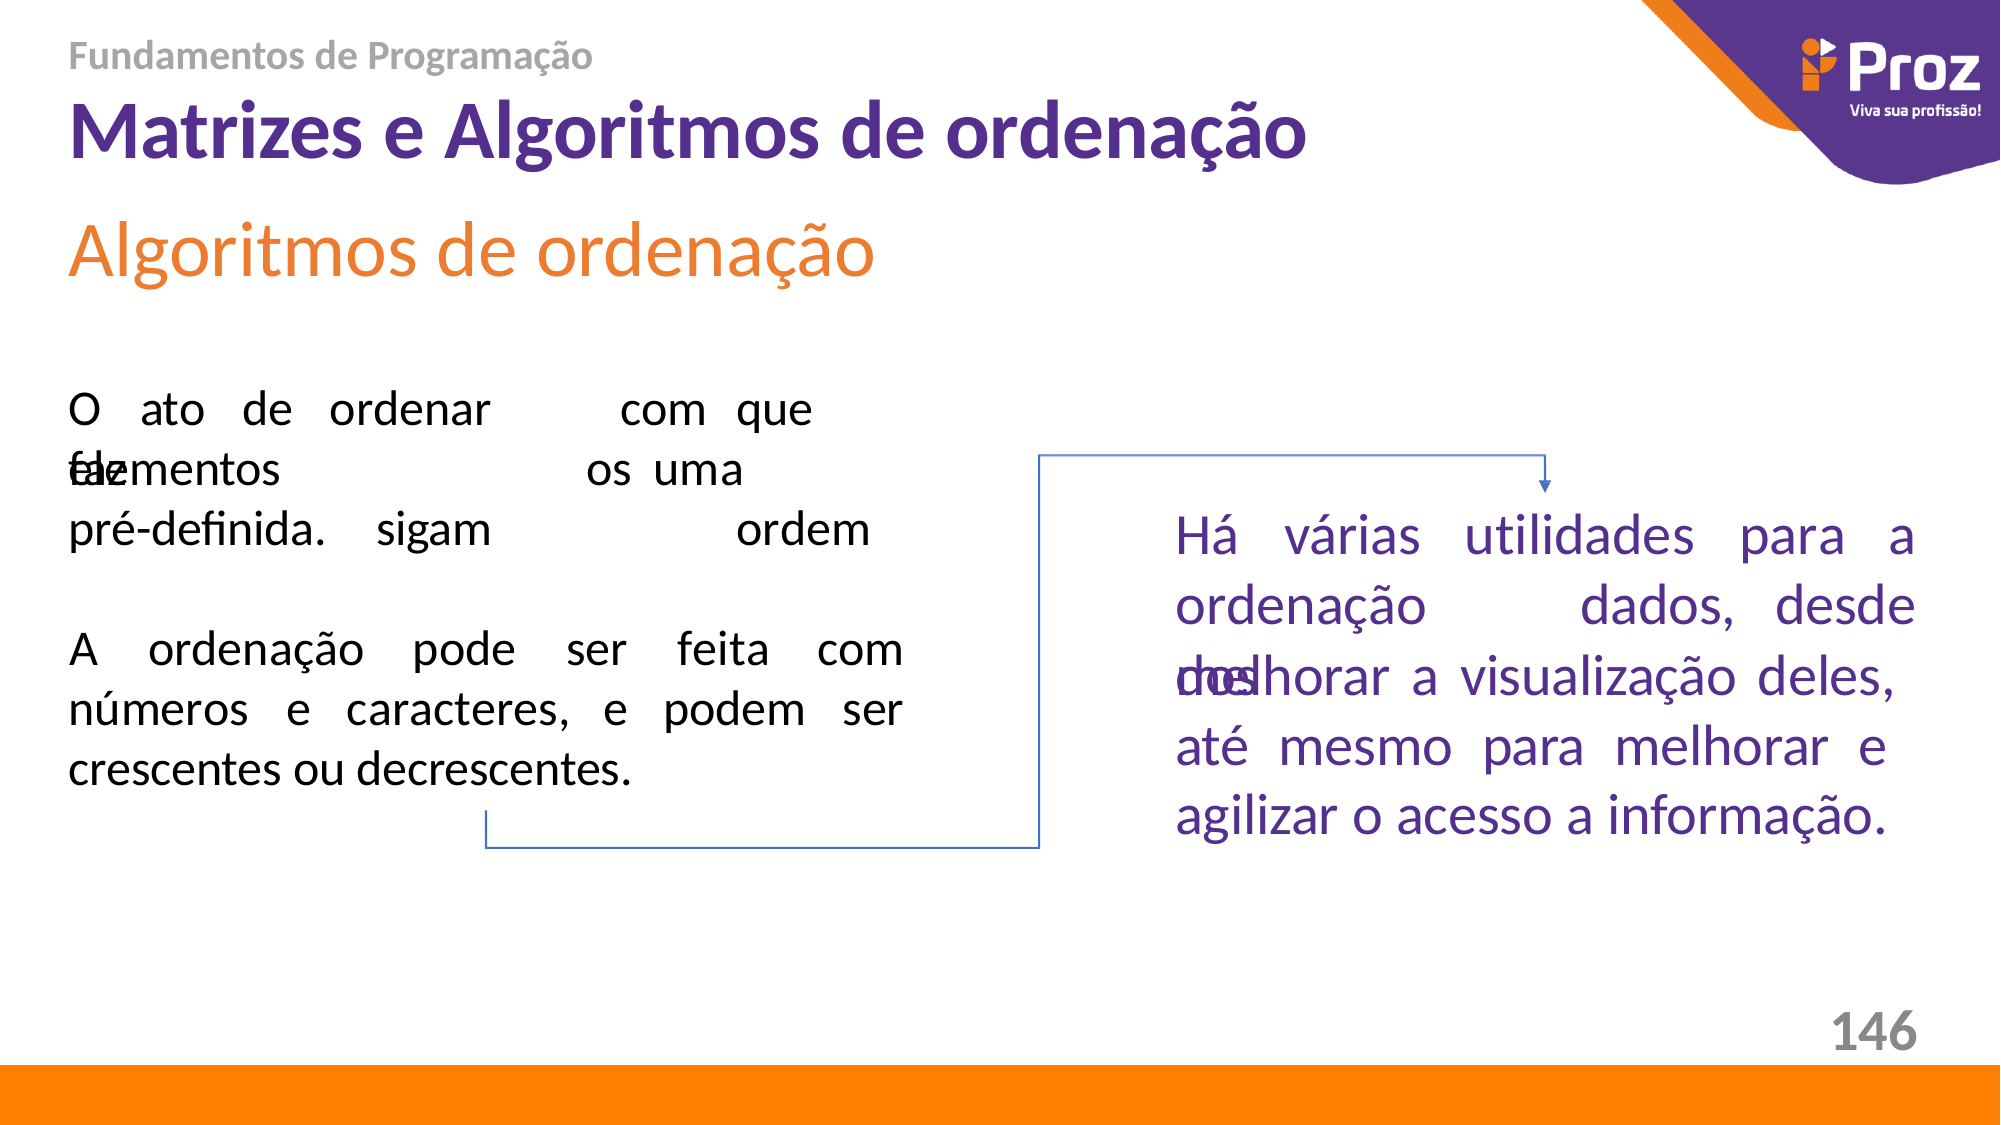

Fundamentos de Programação
# Matrizes e Algoritmos de ordenação
Algoritmos de ordenação
O	ato	de	ordenar	faz
sigam
com	que	os  uma		ordem
elementos

pré-definida.
Há	várias  ordenação	dos
utilidades	para	a
desde
dados,
A	ordenação	pode	ser	feita	com
podem	ser
melhorar a visualização deles,  até mesmo para melhorar e  agilizar o acesso a informação.
números	e	caracteres,	e
crescentes ou decrescentes.
146